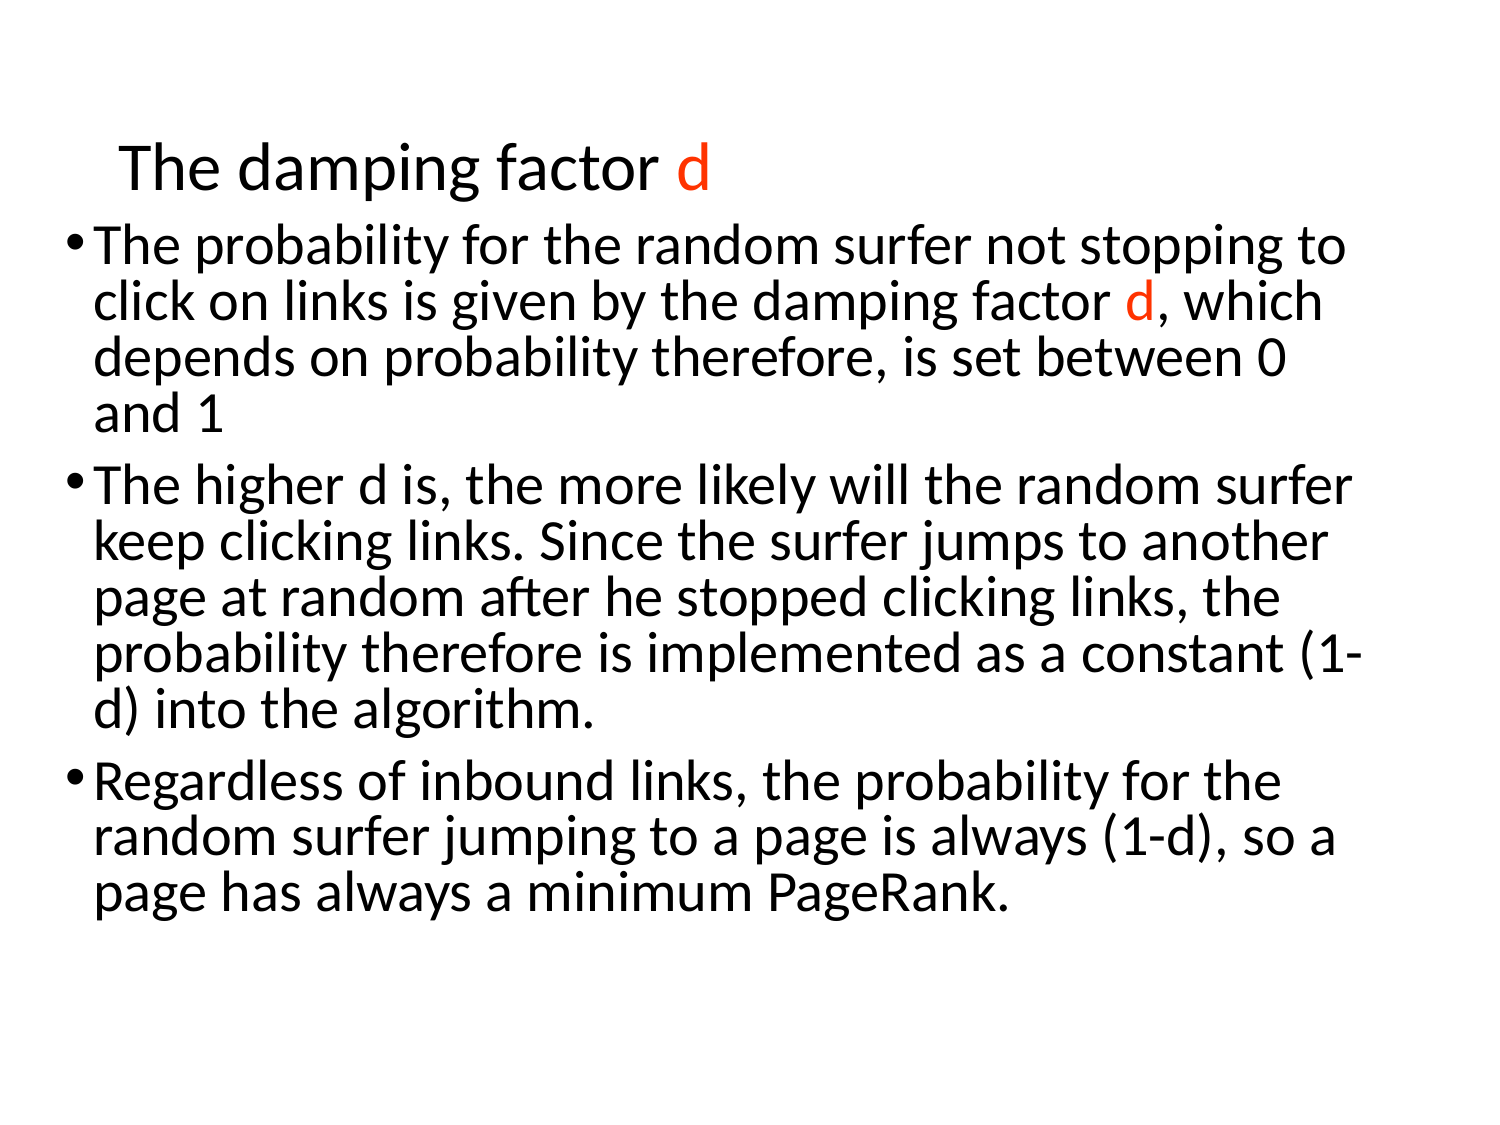

# The damping factor d
The probability for the random surfer not stopping to click on links is given by the damping factor d, which depends on probability therefore, is set between 0 and 1
The higher d is, the more likely will the random surfer keep clicking links. Since the surfer jumps to another page at random after he stopped clicking links, the probability therefore is implemented as a constant (1-d) into the algorithm.
Regardless of inbound links, the probability for the random surfer jumping to a page is always (1-d), so a page has always a minimum PageRank.